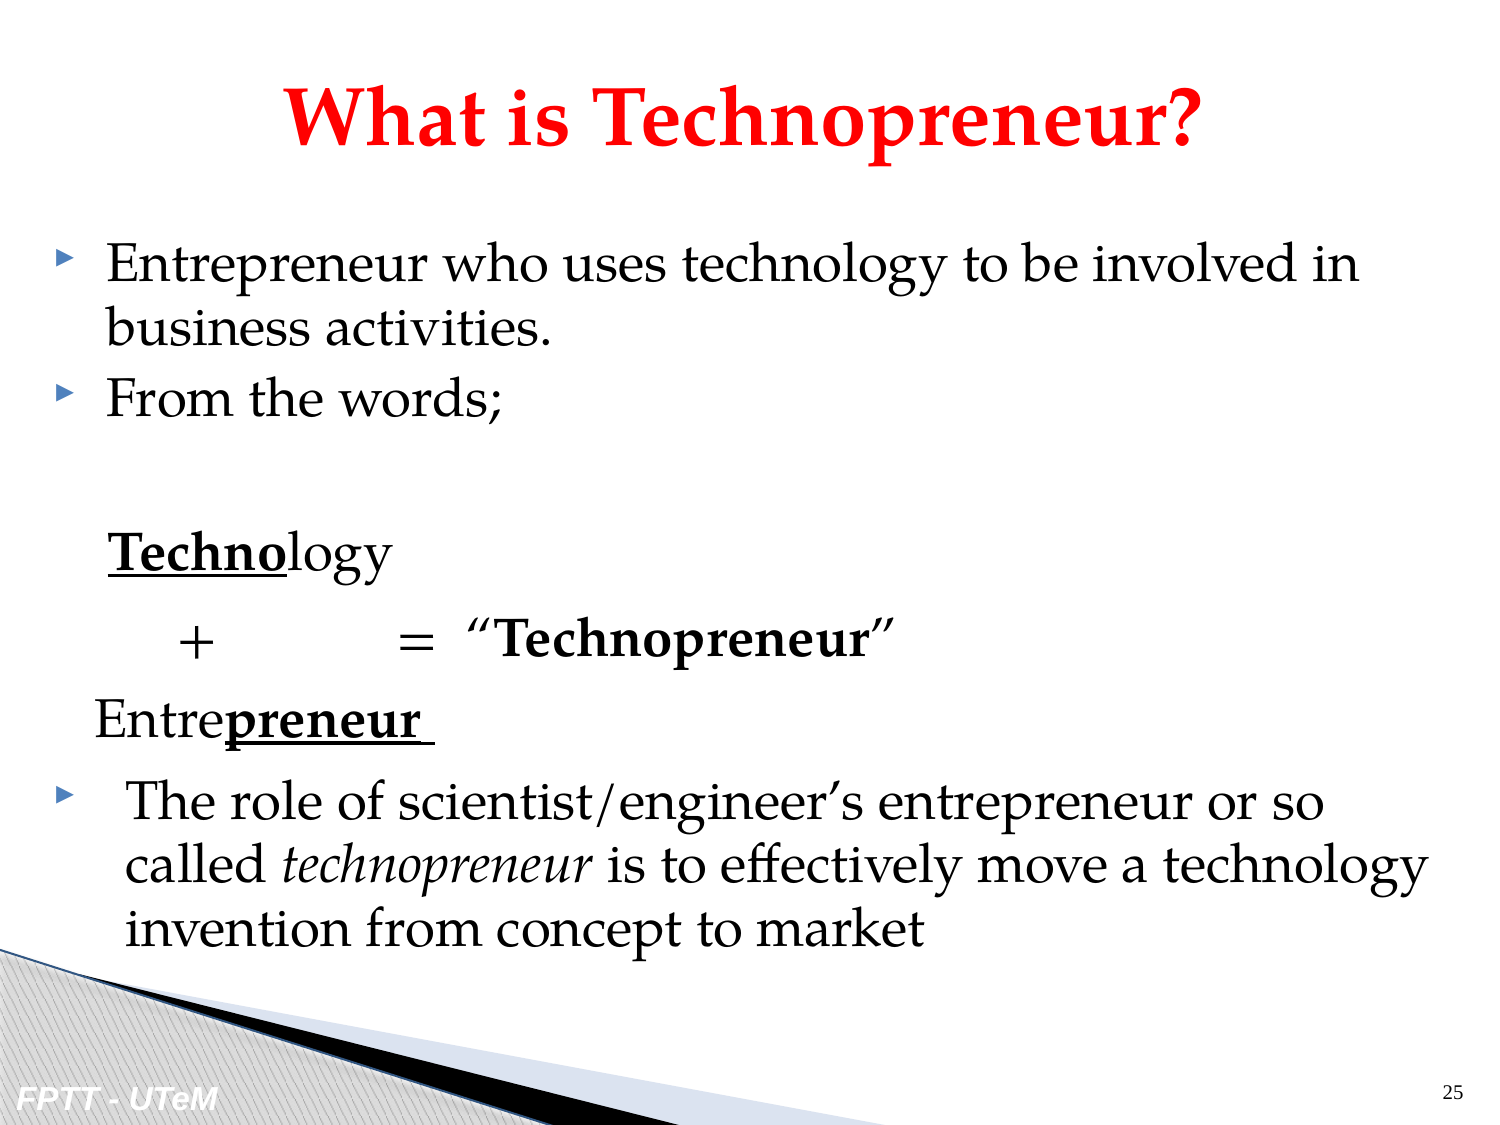

# What is Technopreneur?
Entrepreneur who uses technology to be involved in business activities.
From the words;

   Technology
         +             =  “Technopreneur”
   Entrepreneur
The role of scientist/engineer’s entrepreneur or so called technopreneur is to effectively move a technology invention from concept to market
25
FPTT - UTeM